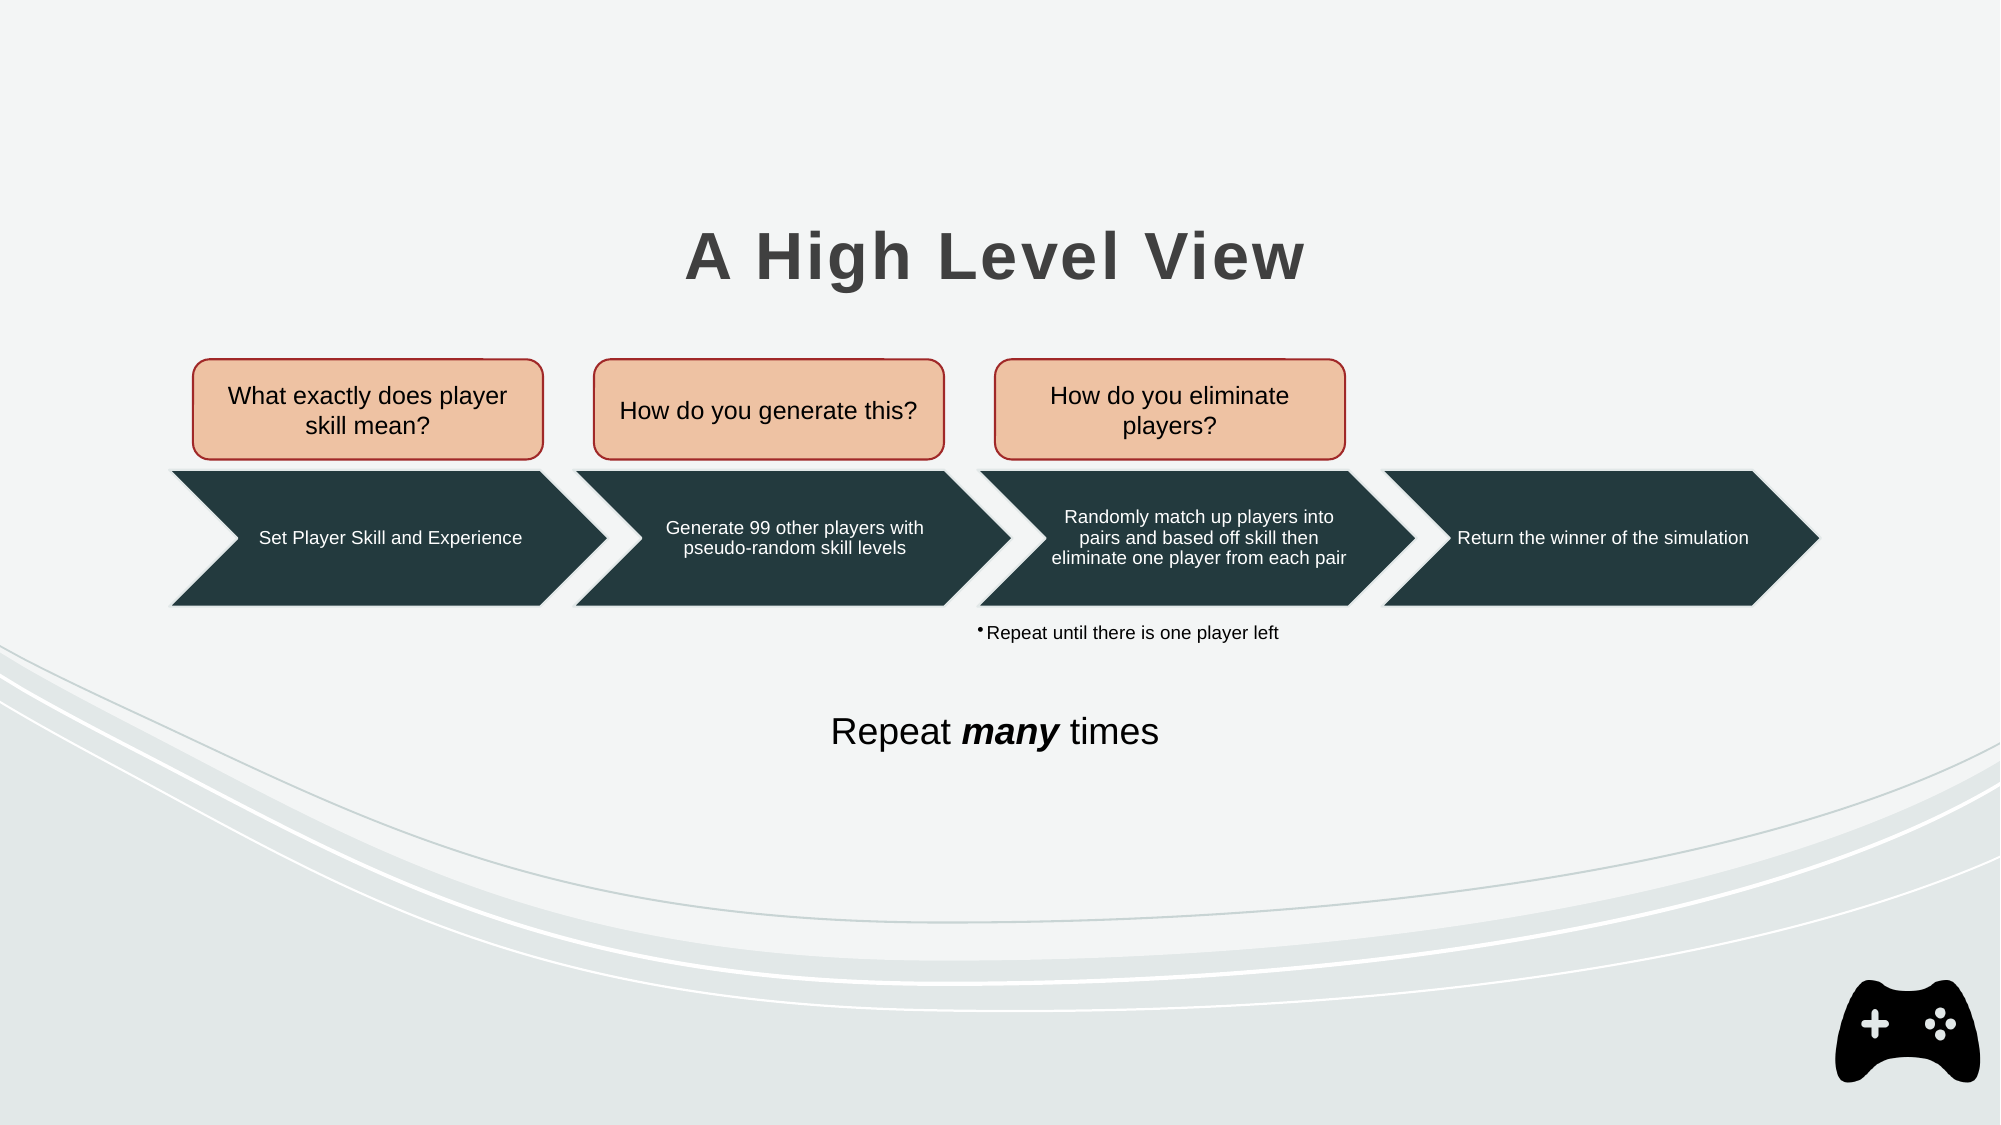

# A High Level View
Set Player Skill and Experience
Generate 99 other players with pseudo-random skill levels
Randomly match up players into pairs and based off skill then eliminate one player from each pair
Repeat until there is one player left
Return the winner of the simulation
What exactly does player skill mean?
How do you generate this?
How do you eliminate players?
Repeat many times